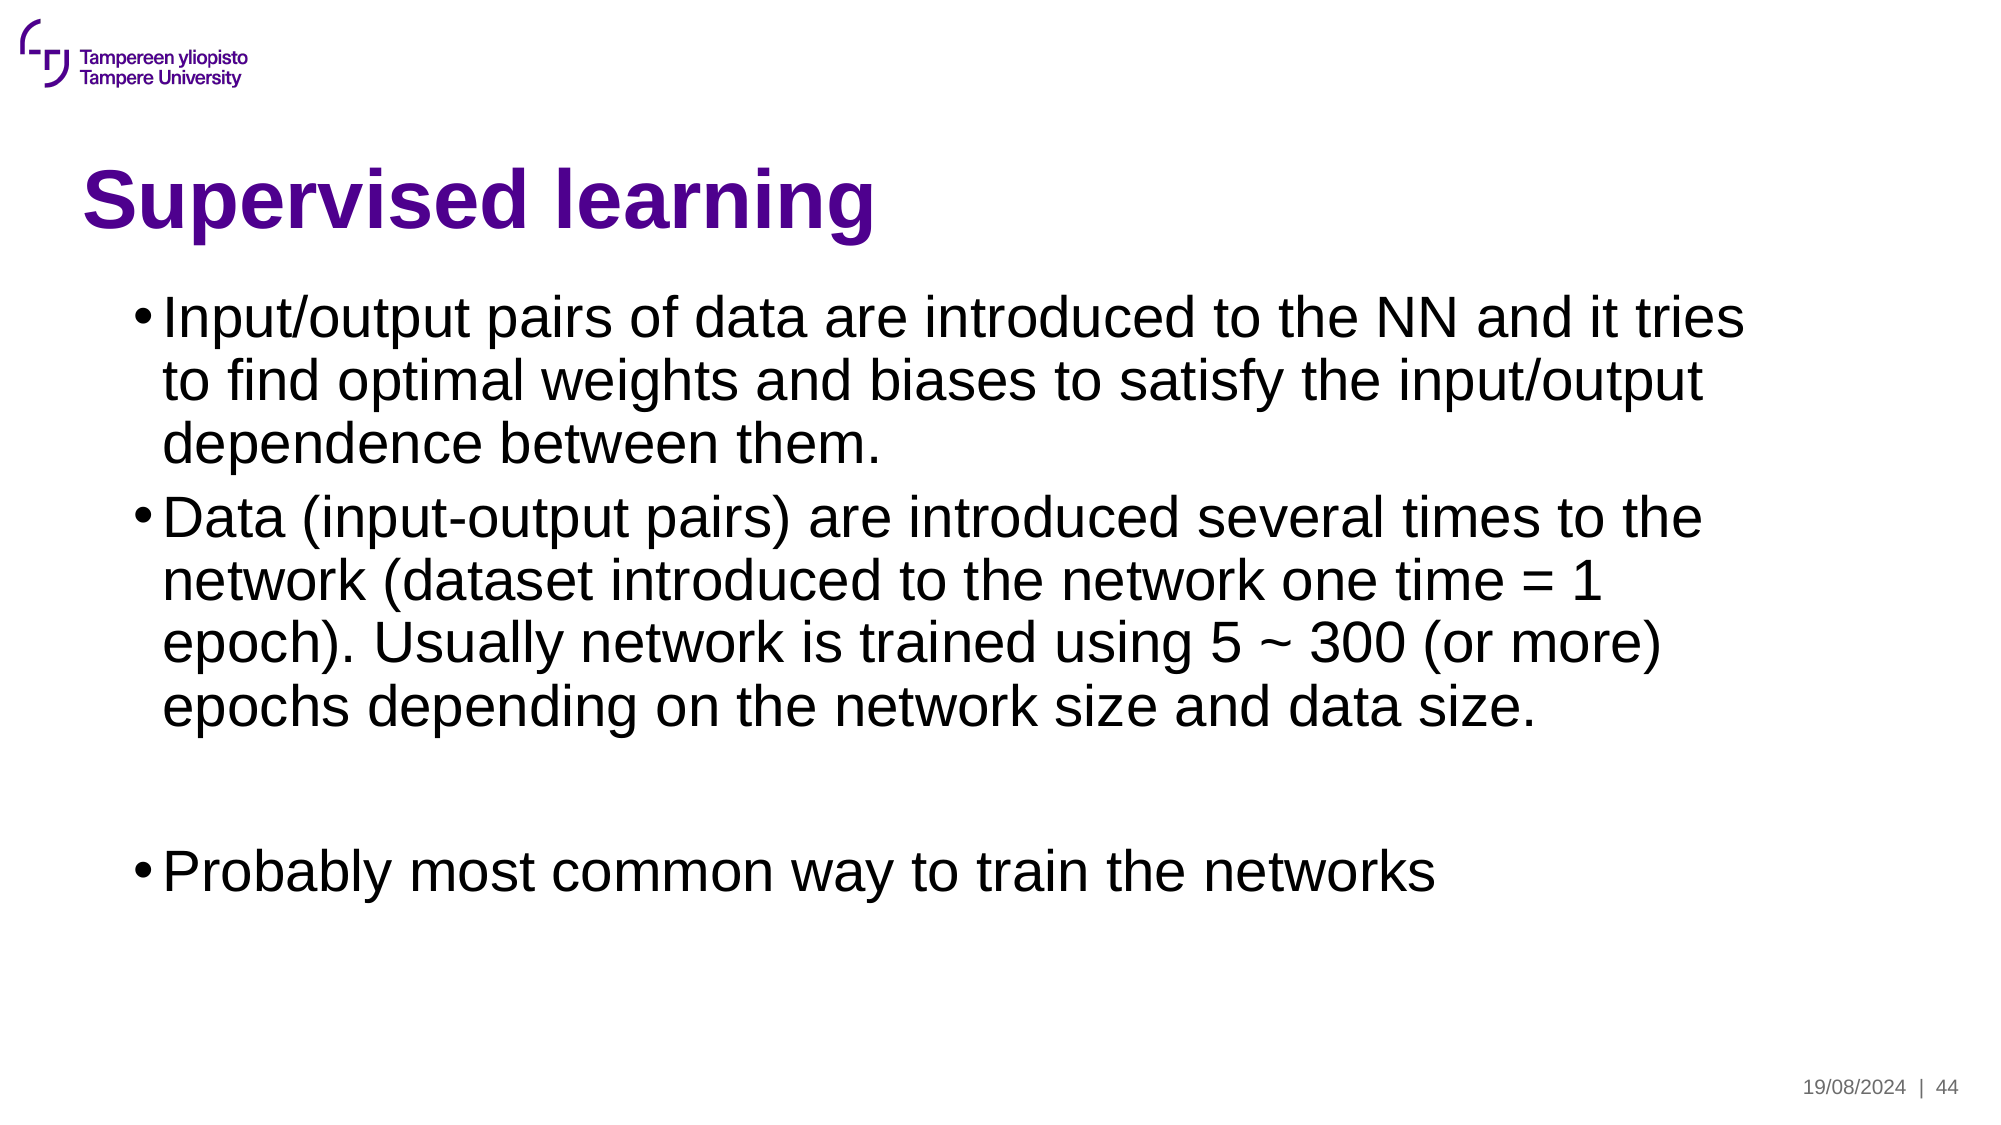

# Supervised learning
Input/output pairs of data are introduced to the NN and it tries to find optimal weights and biases to satisfy the input/output dependence between them.
Data (input-output pairs) are introduced several times to the network (dataset introduced to the network one time = 1 epoch). Usually network is trained using 5 ~ 300 (or more) epochs depending on the network size and data size.

Probably most common way to train the networks

19/08/2024
|  44